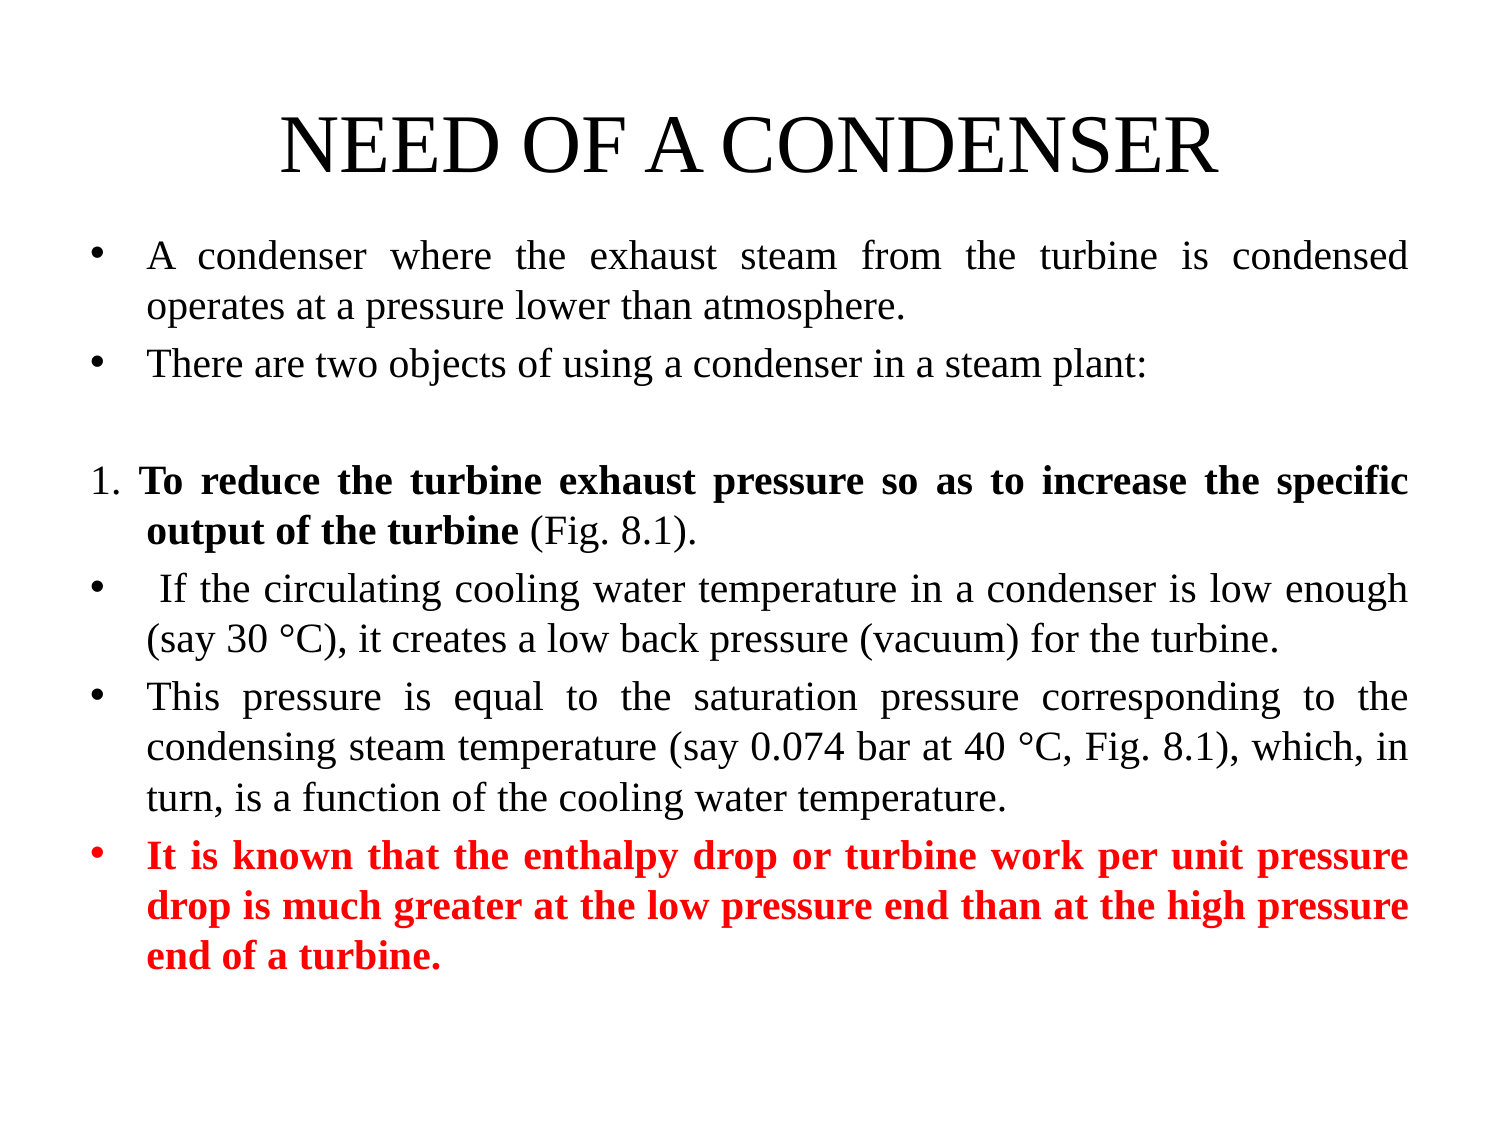

# NEED OF A CONDENSER
A condenser where the exhaust steam from the turbine is condensed operates at a pressure lower than atmosphere.
There are two objects of using a condenser in a steam plant:

1. To reduce the turbine exhaust pressure so as to increase the specific output of the turbine (Fig. 8.1).
 If the circulating cooling water temperature in a condenser is low enough (say 30 °C), it creates a low back pressure (vacuum) for the turbine.
This pressure is equal to the saturation pressure corresponding to the condensing steam temperature (say 0.074 bar at 40 °C, Fig. 8.1), which, in turn, is a function of the cooling water temperature.
It is known that the enthalpy drop or turbine work per unit pressure drop is much greater at the low pressure end than at the high pressure end of a turbine.